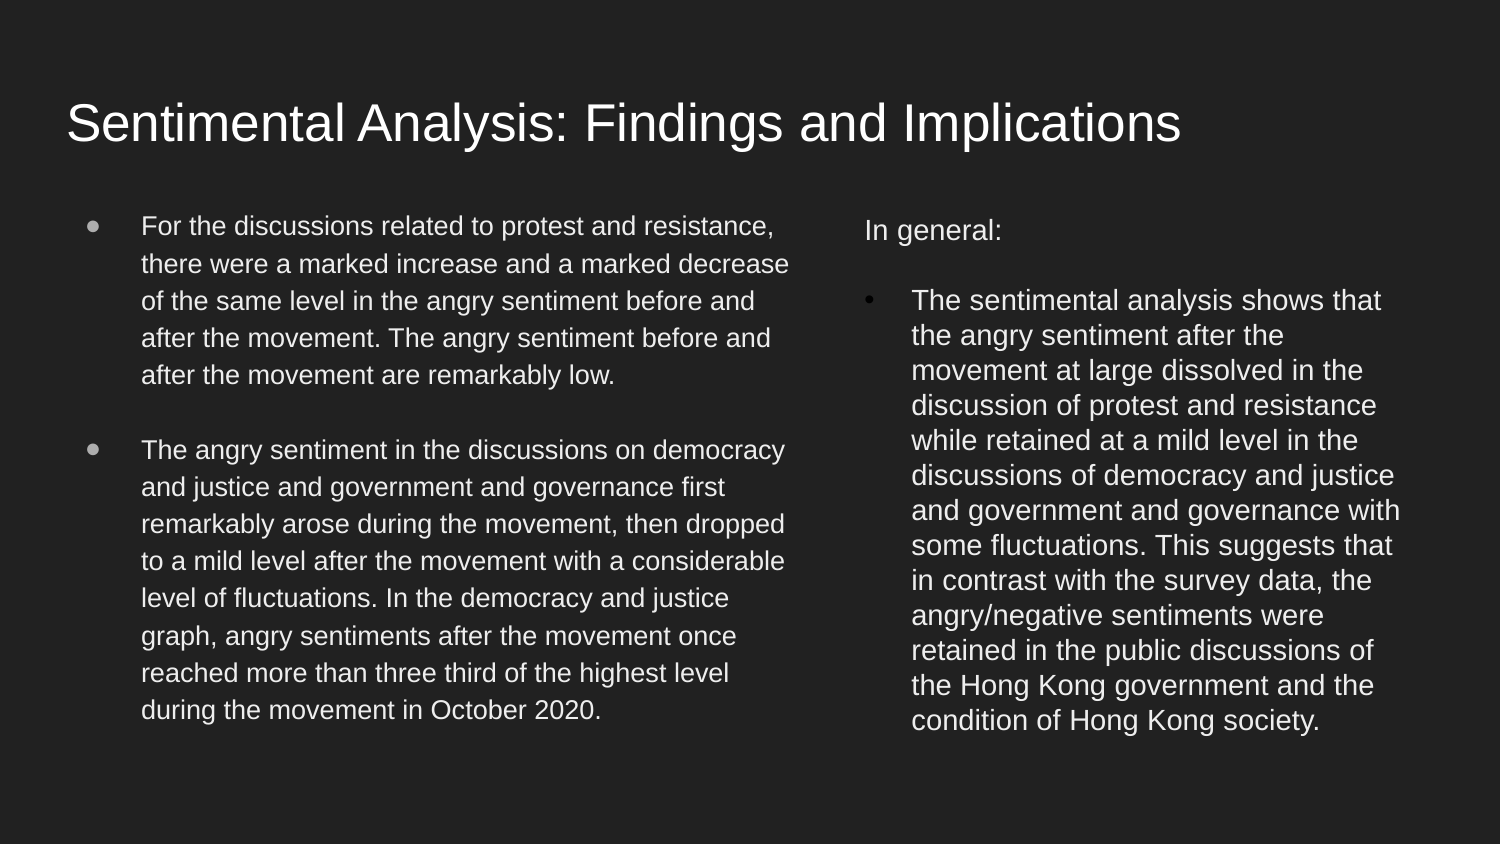

# Sentimental Analysis: Findings and Implications
For the discussions related to protest and resistance, there were a marked increase and a marked decrease of the same level in the angry sentiment before and after the movement. The angry sentiment before and after the movement are remarkably low.

The angry sentiment in the discussions on democracy and justice and government and governance first remarkably arose during the movement, then dropped to a mild level after the movement with a considerable level of fluctuations. In the democracy and justice graph, angry sentiments after the movement once reached more than three third of the highest level during the movement in October 2020.

In general:

The sentimental analysis shows that the angry sentiment after the movement at large dissolved in the discussion of protest and resistance while retained at a mild level in the discussions of democracy and justice and government and governance with some fluctuations. This suggests that in contrast with the survey data, the angry/negative sentiments were retained in the public discussions of the Hong Kong government and the condition of Hong Kong society.